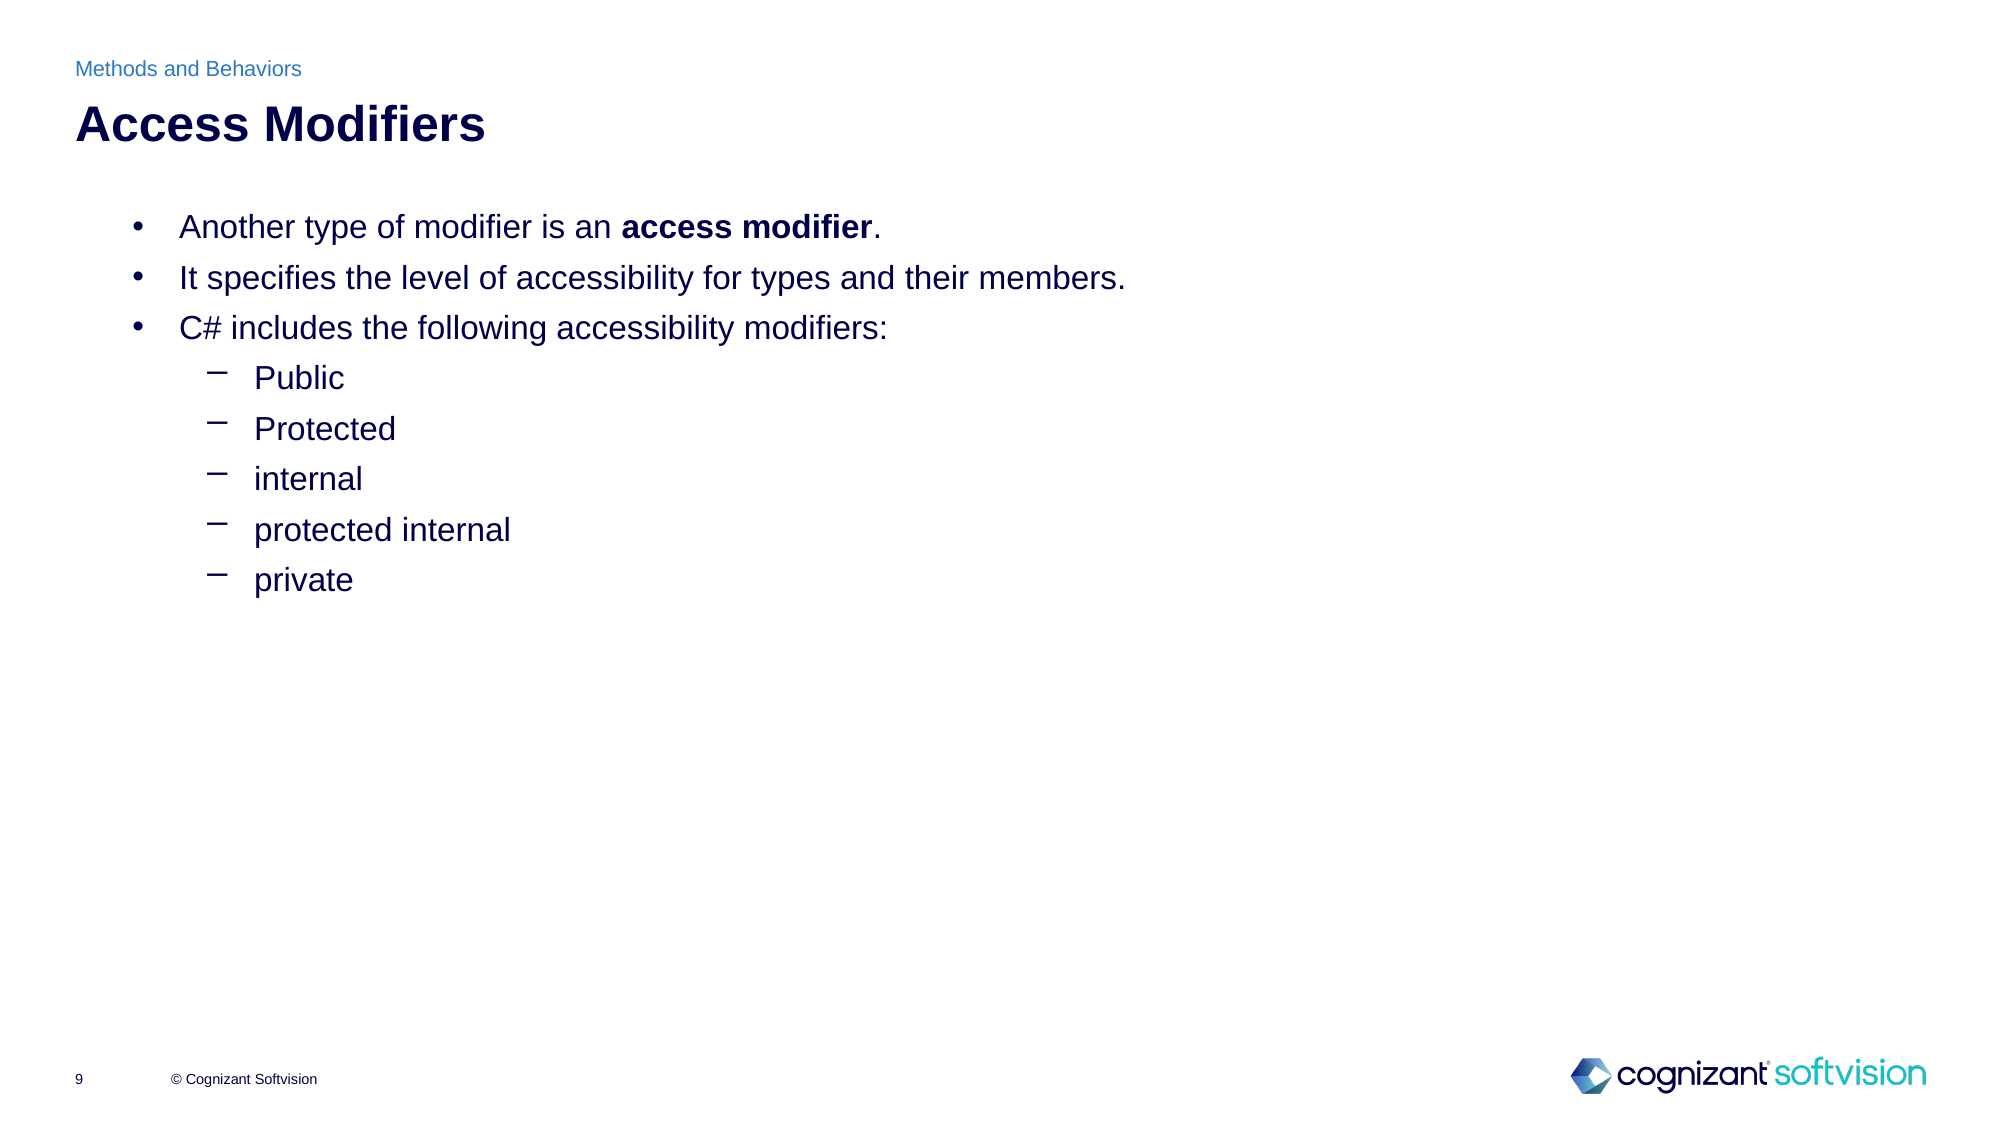

Methods and Behaviors
# Access Modifiers
Another type of modifier is an access modifier.
It specifies the level of accessibility for types and their members.
C# includes the following accessibility modifiers:
Public
Protected
internal
protected internal
private

© Cognizant Softvision
9